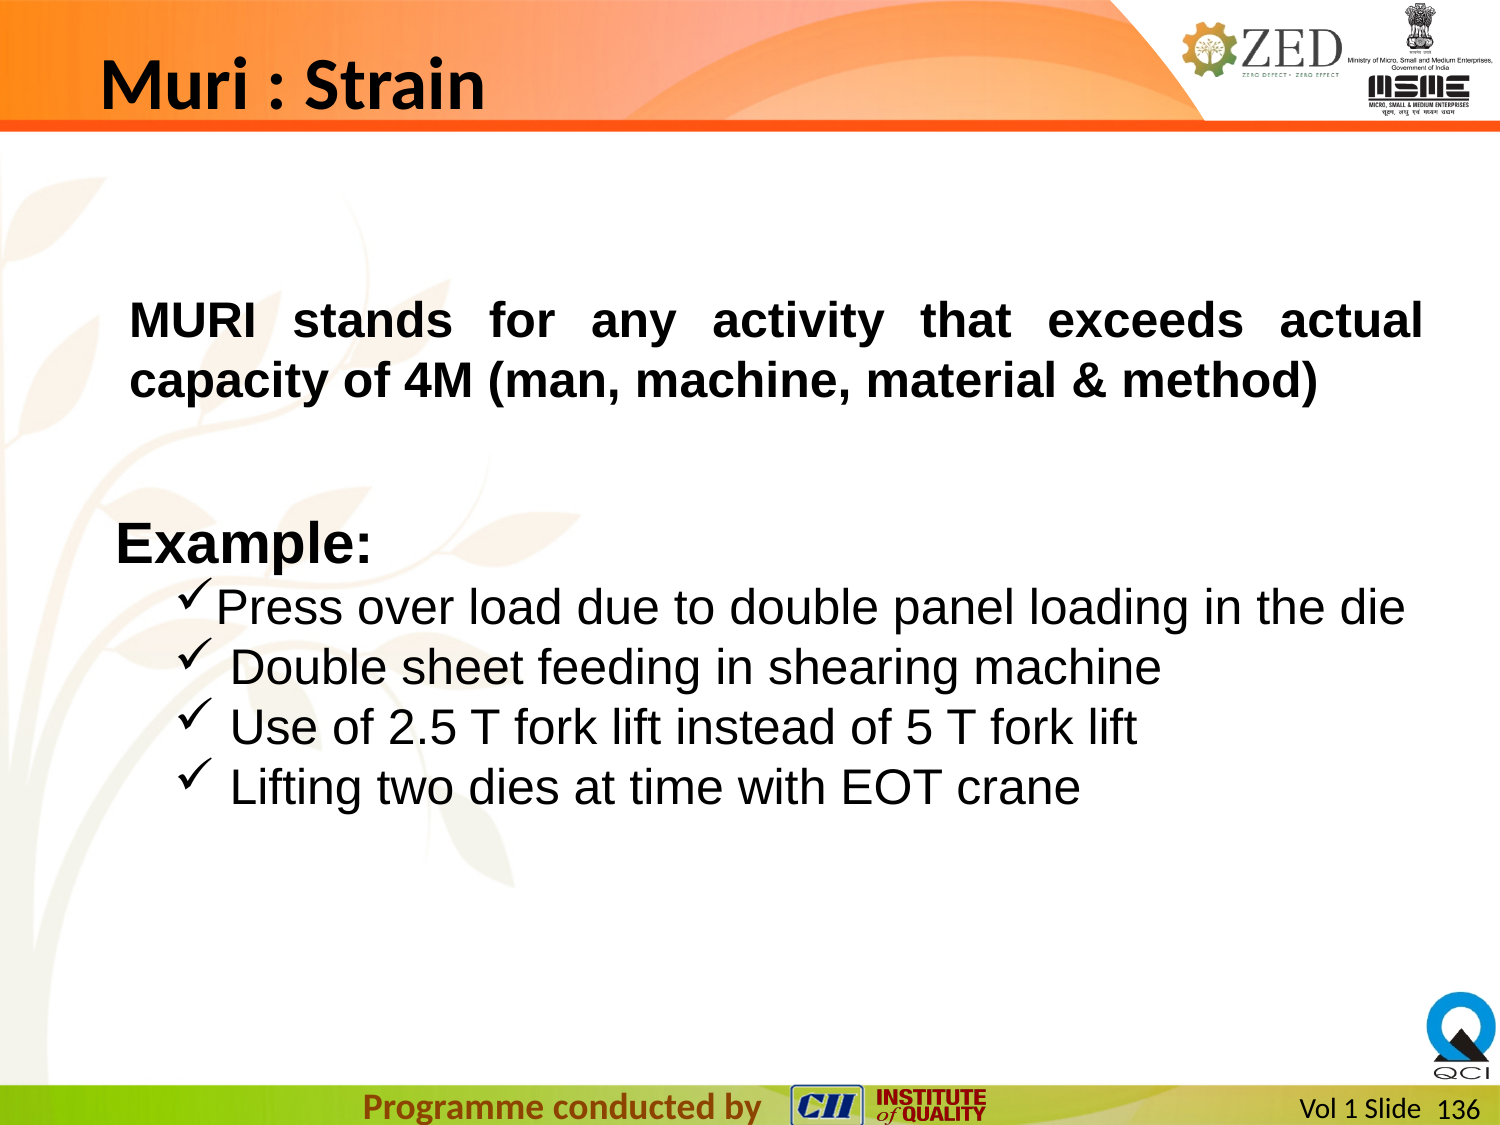

# Muri : Strain
MURI stands for any activity that exceeds actual capacity of 4M (man, machine, material & method)

 Example:
Press over load due to double panel loading in the die
 Double sheet feeding in shearing machine
 Use of 2.5 T fork lift instead of 5 T fork lift
 Lifting two dies at time with EOT crane